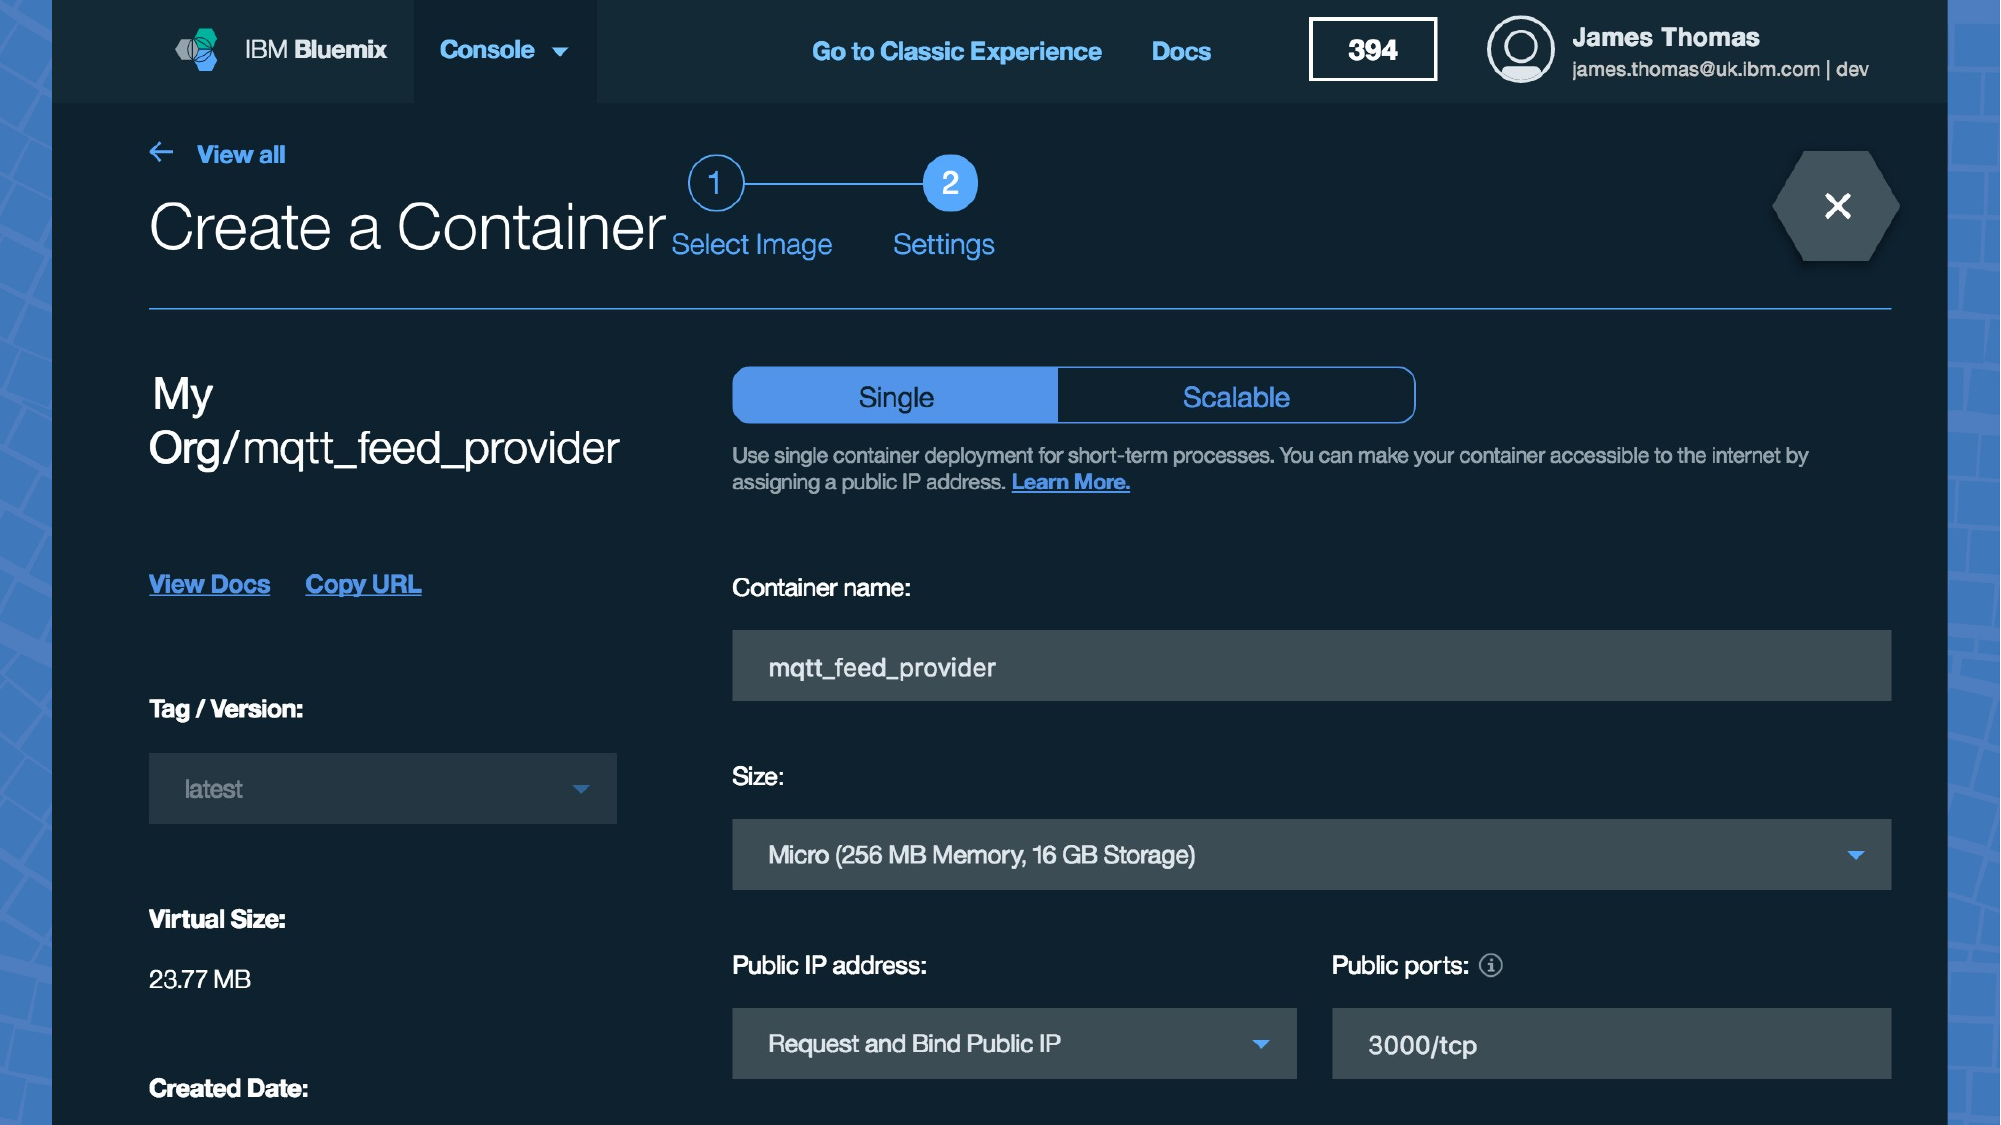

MQTT feeds for OpenWhisk
•	This service provider is packaged using Docker.

•	Pushing this image into the IBM Containers registry, the Feed provider can be started on IBM  Bluemix using the Containers service.